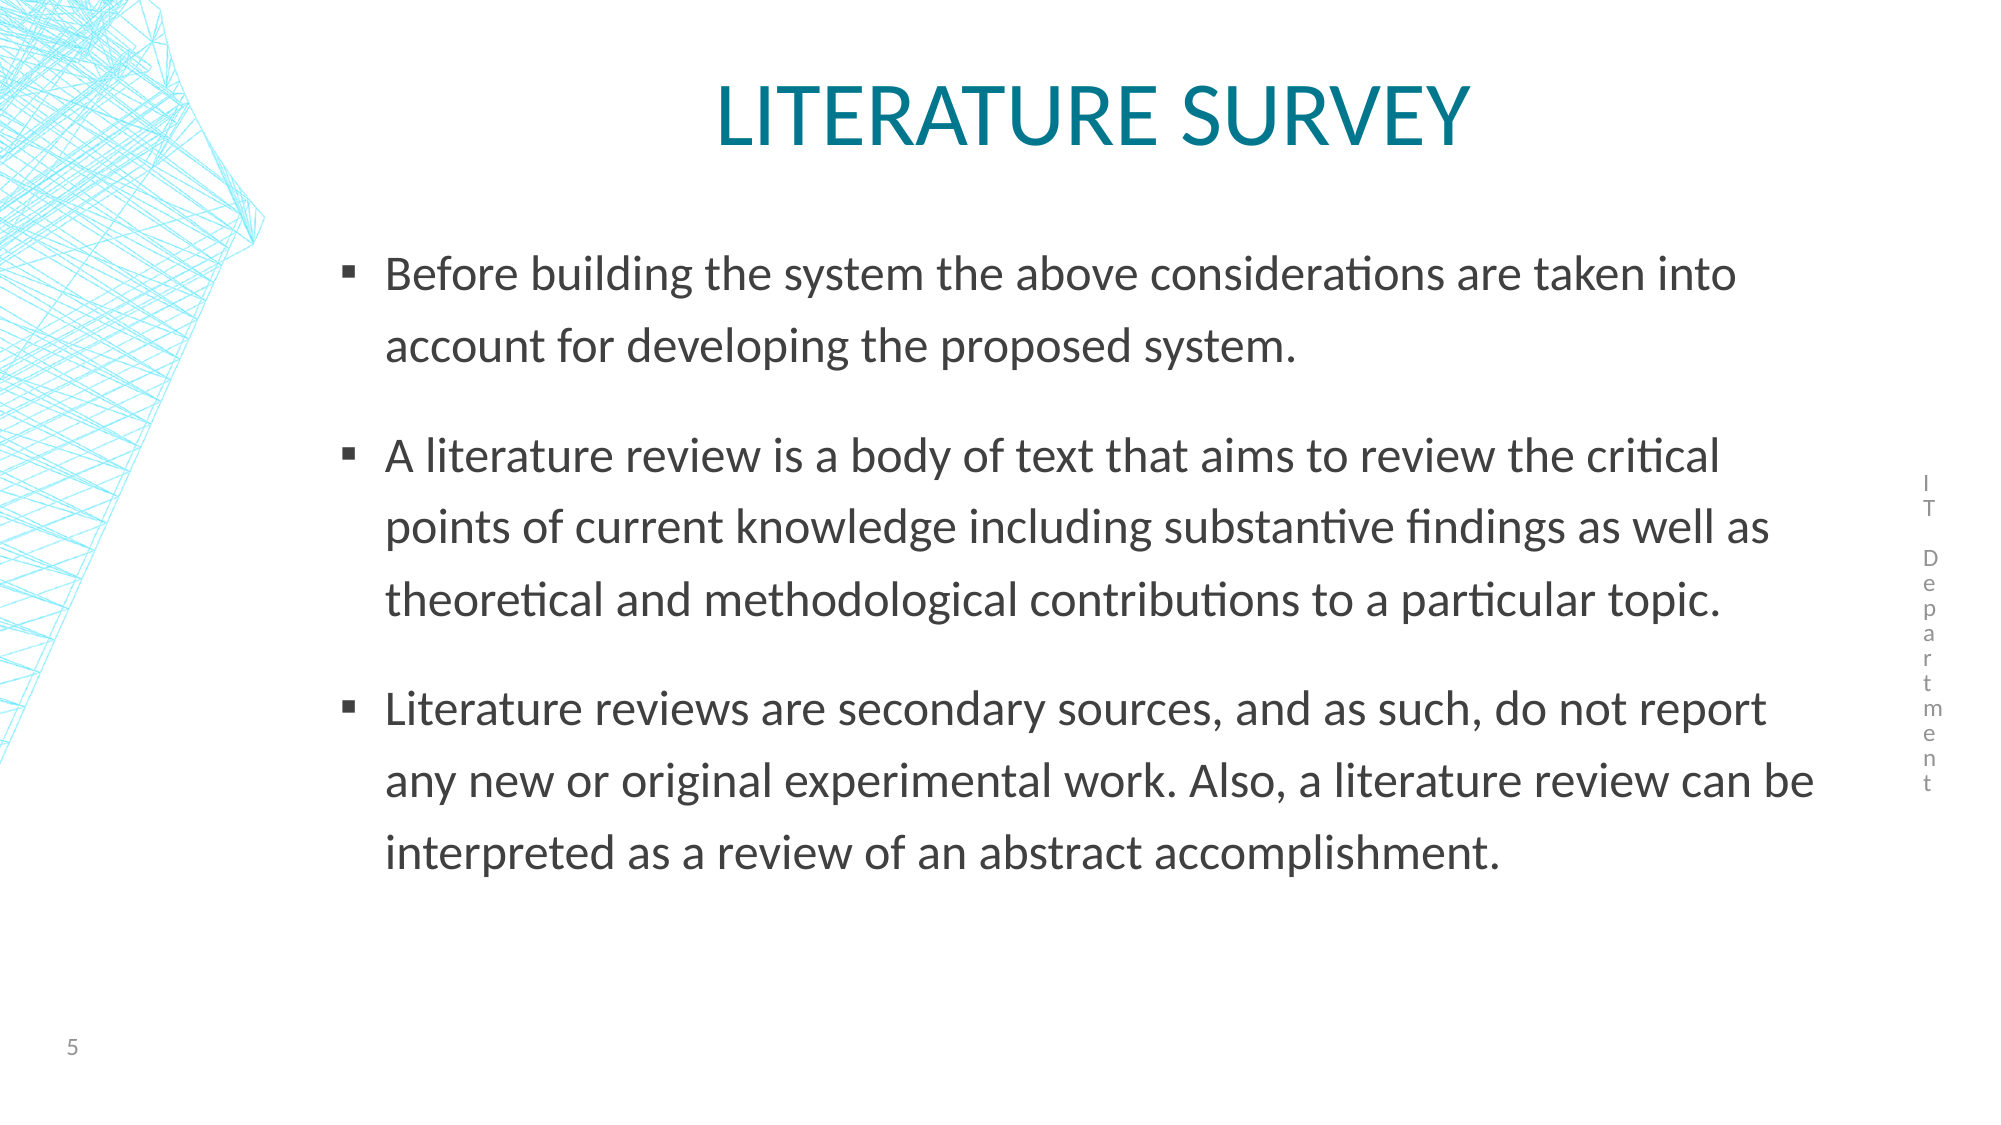

IT Department
# Literature survey
Before building the system the above considerations are taken into account for developing the proposed system.
A literature review is a body of text that aims to review the critical points of current knowledge including substantive findings as well as theoretical and methodological contributions to a particular topic.
Literature reviews are secondary sources, and as such, do not report any new or original experimental work. Also, a literature review can be interpreted as a review of an abstract accomplishment.
5